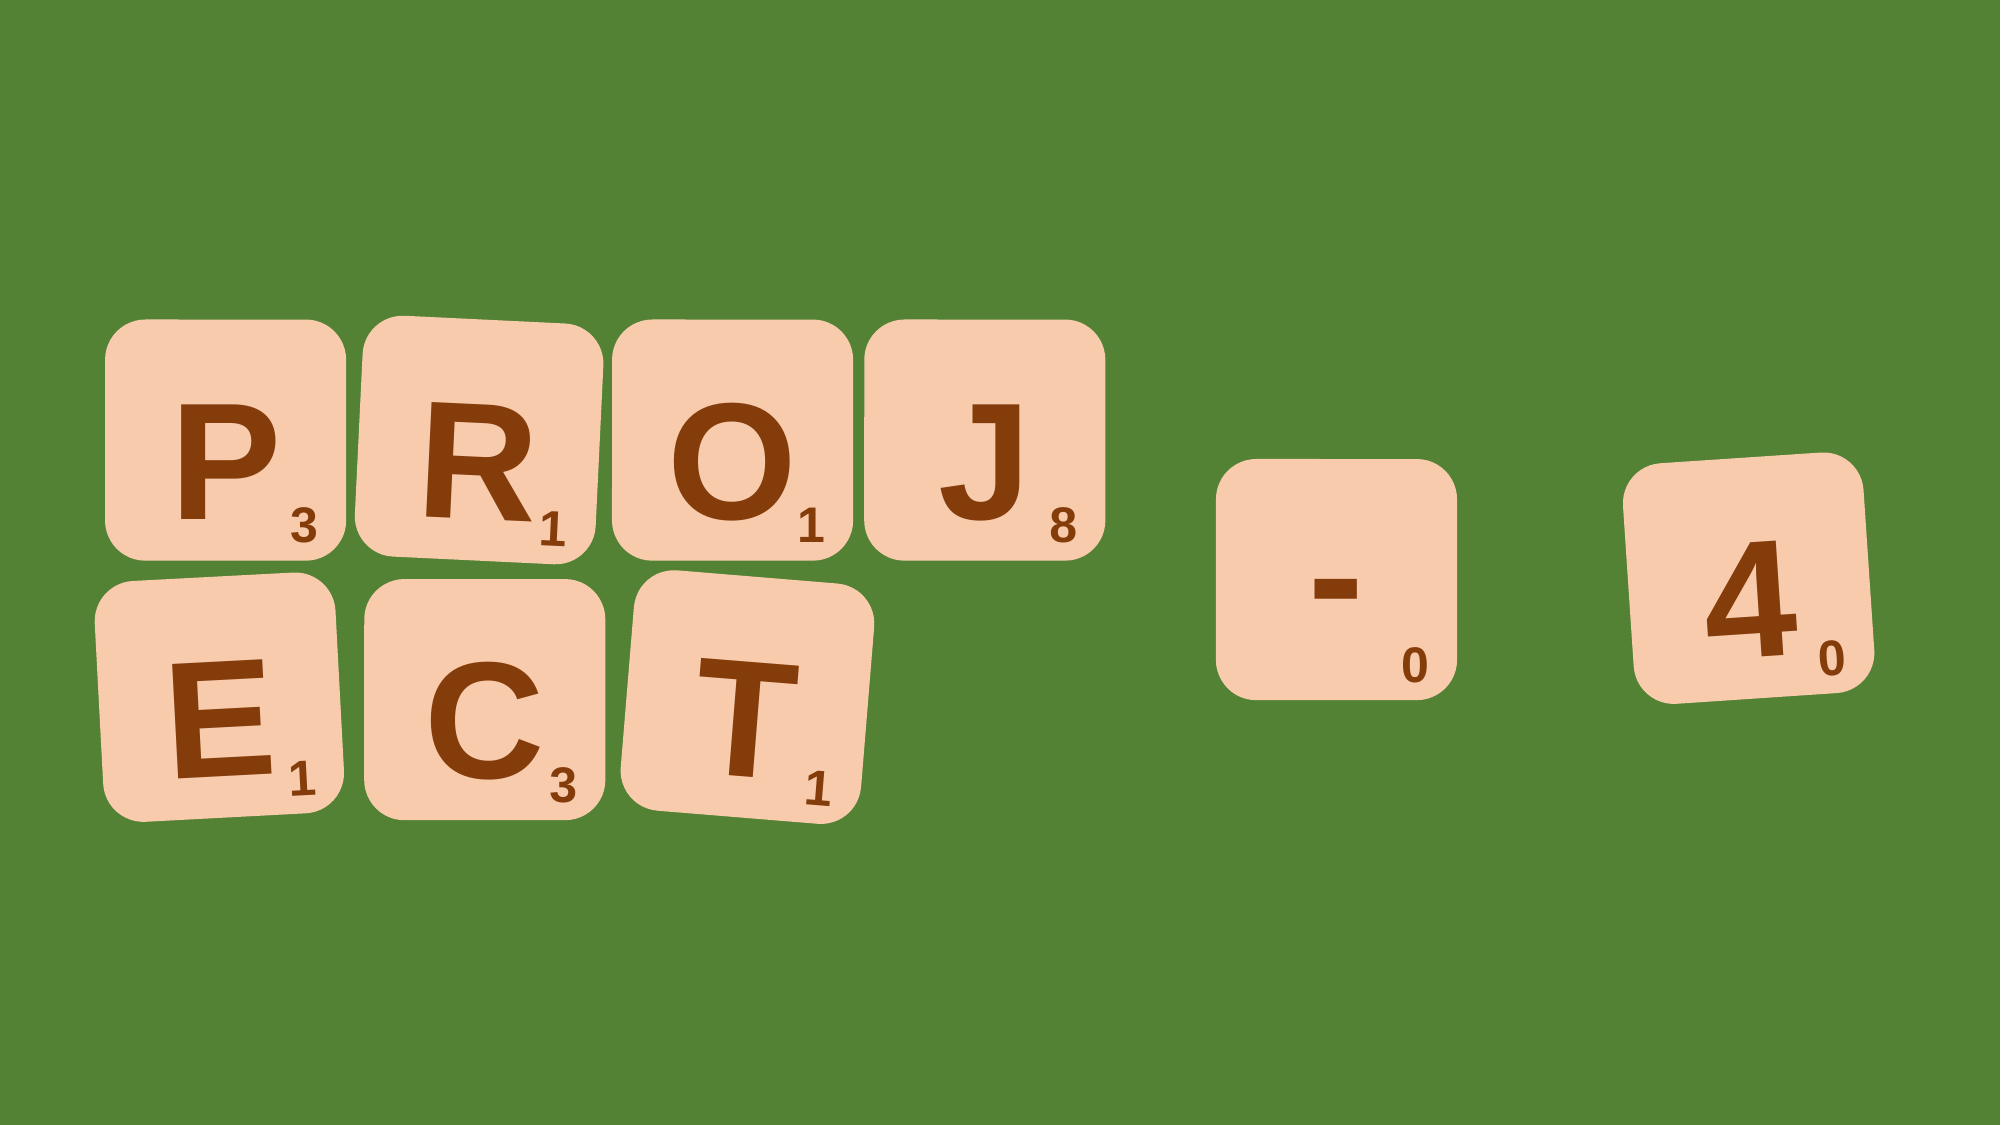

P
3

R
1

O
1

J
8

4
0
-

0

E
1

T
1

C
3